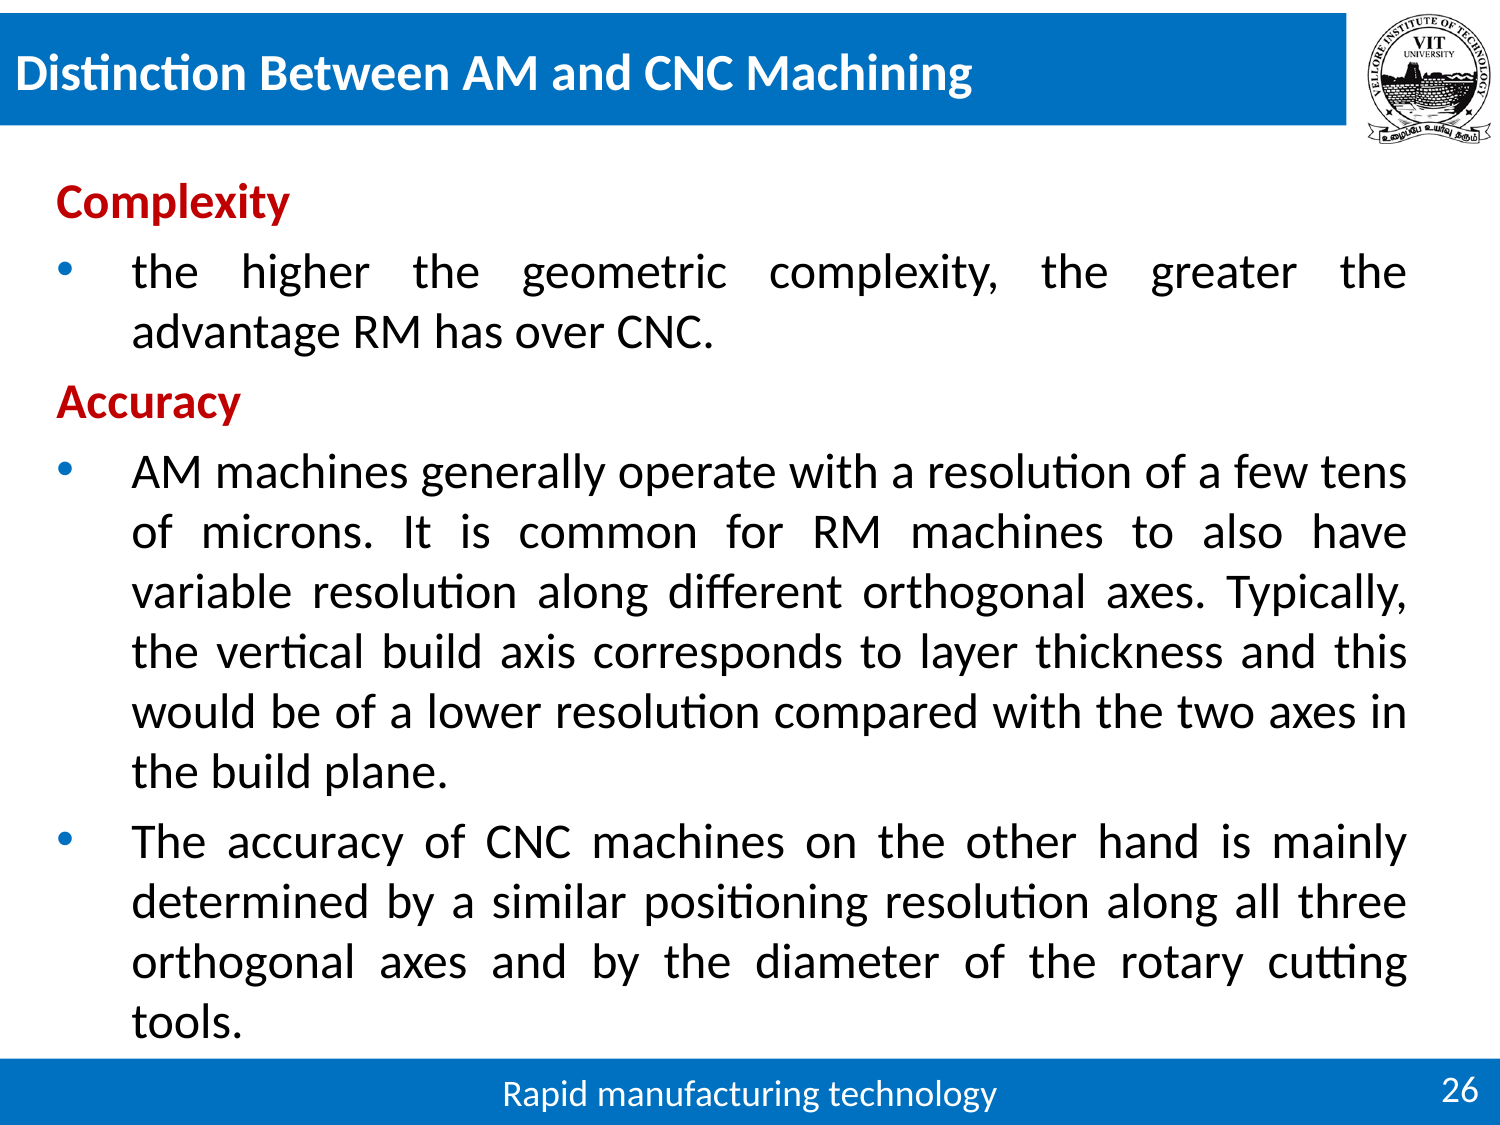

# Distinction Between AM and CNC Machining
Complexity
the higher the geometric complexity, the greater the advantage RM has over CNC.
Accuracy
AM machines generally operate with a resolution of a few tens of microns. It is common for RM machines to also have variable resolution along different orthogonal axes. Typically, the vertical build axis corresponds to layer thickness and this would be of a lower resolution compared with the two axes in the build plane.
The accuracy of CNC machines on the other hand is mainly determined by a similar positioning resolution along all three orthogonal axes and by the diameter of the rotary cutting tools.
26
Rapid manufacturing technology